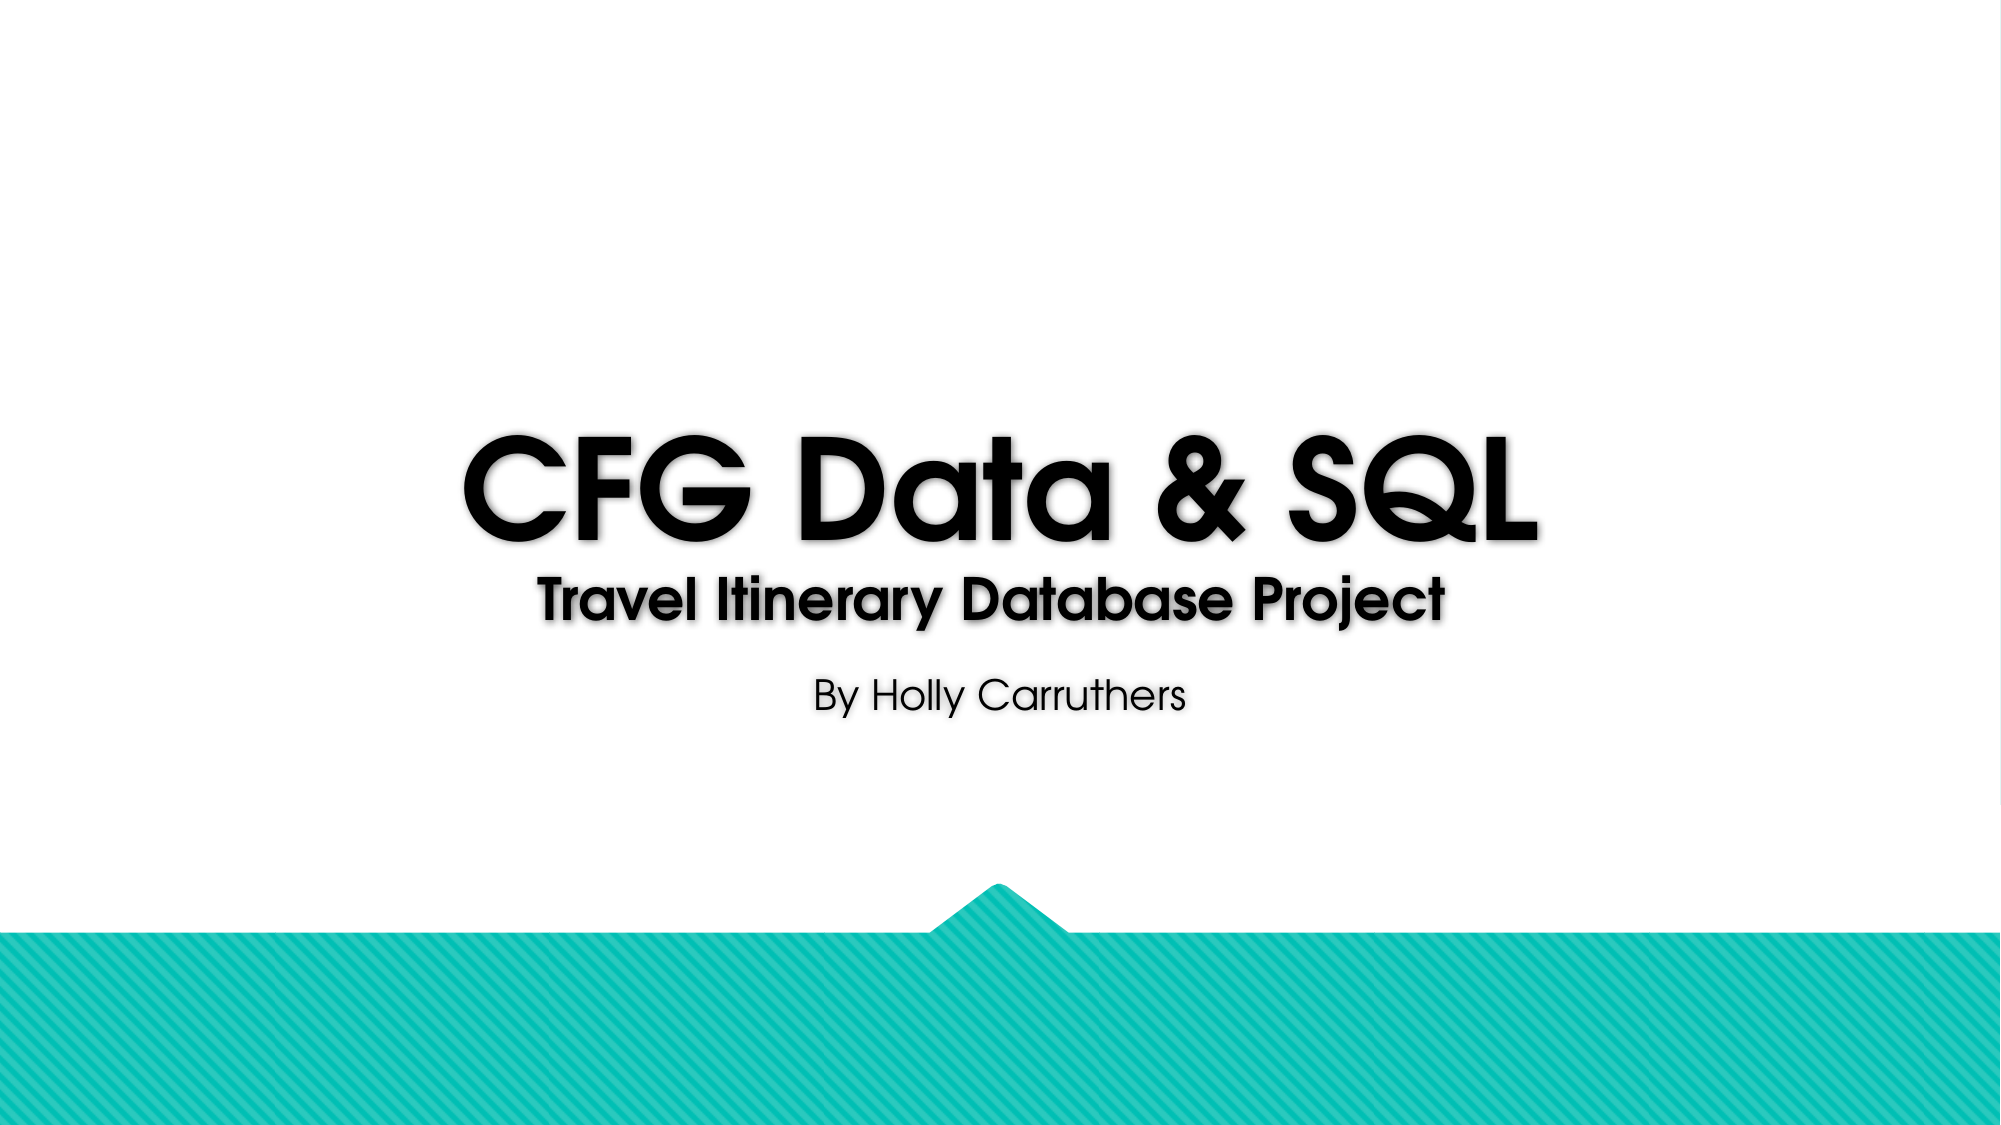

# CFG Data & SQL Travel Itinerary Database Project
By Holly Carruthers